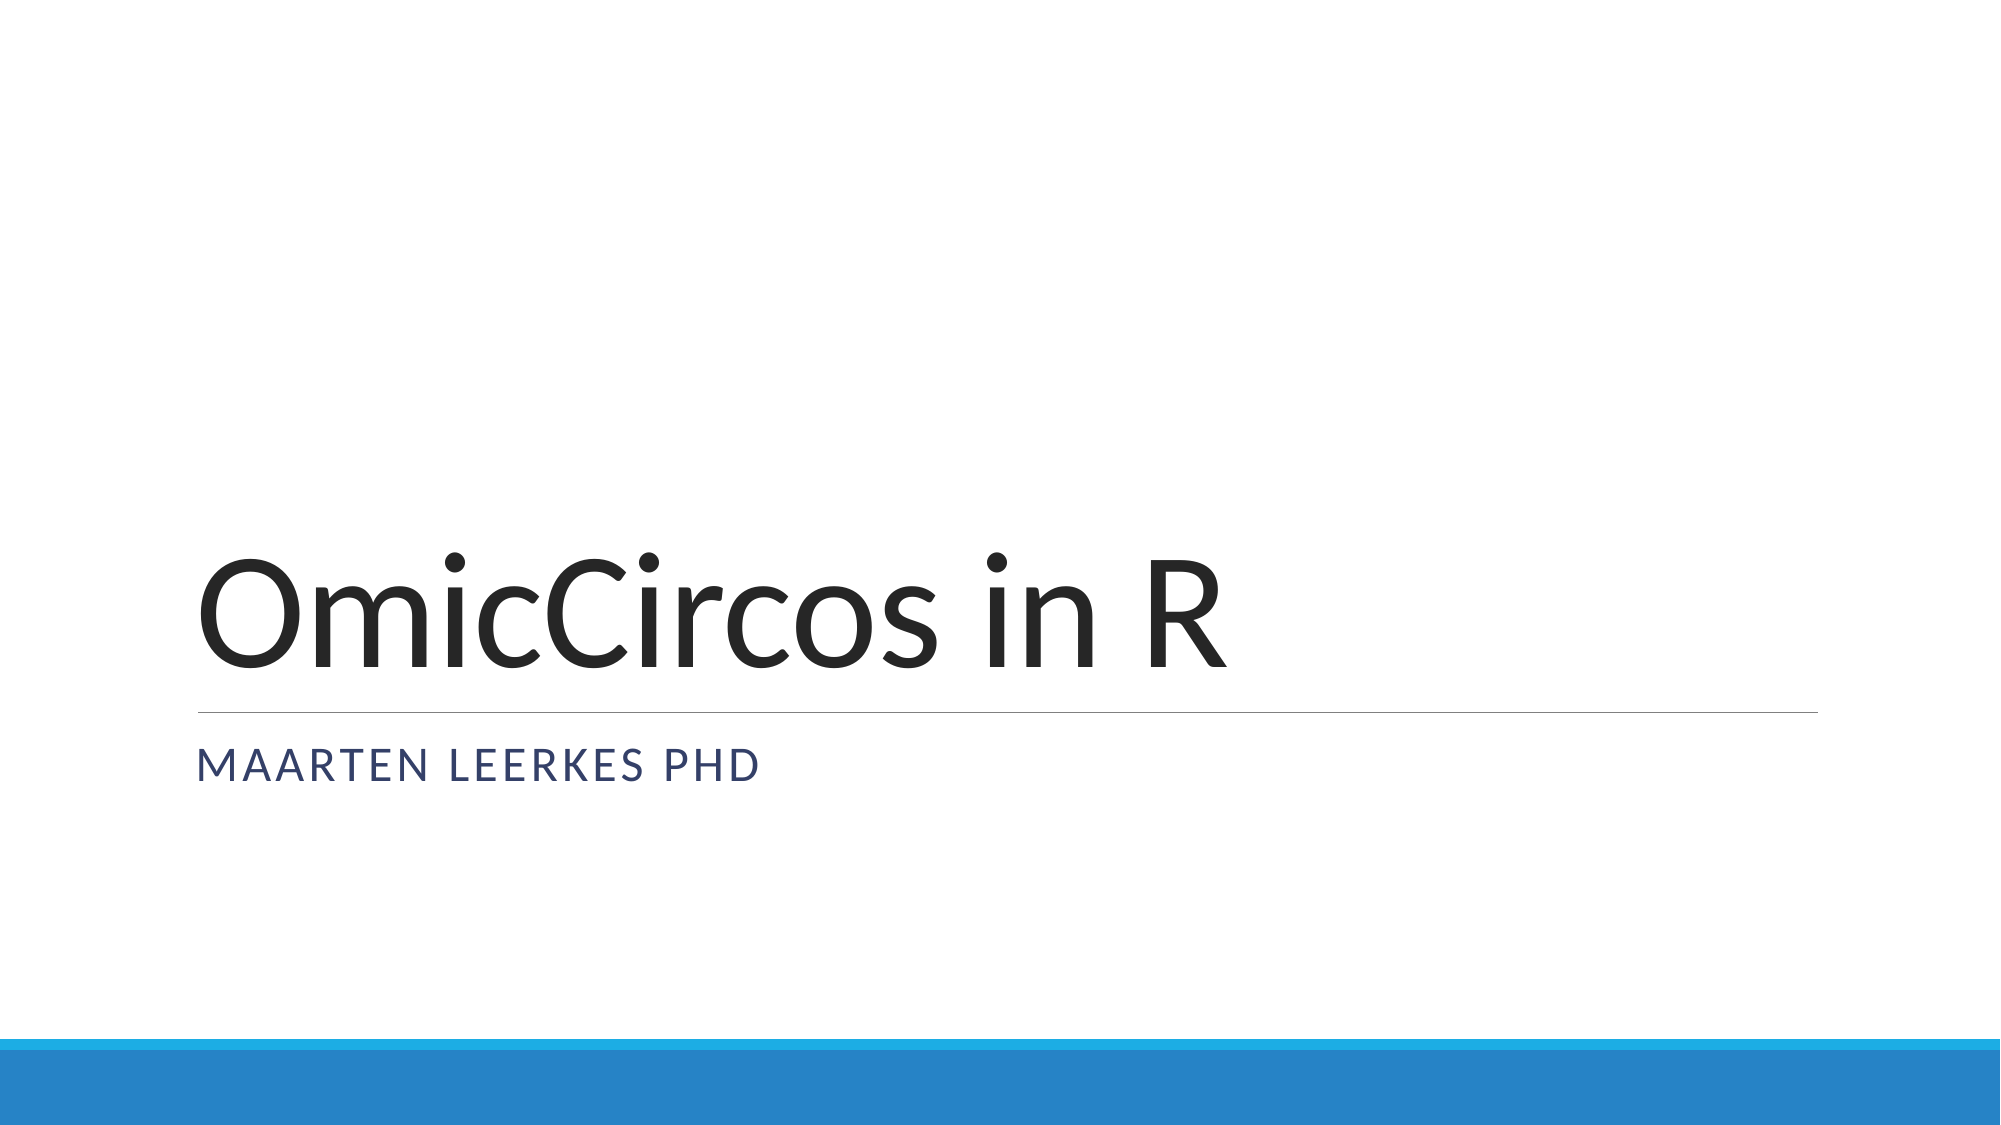

# OmicCircos in R
Maarten Leerkes PhD